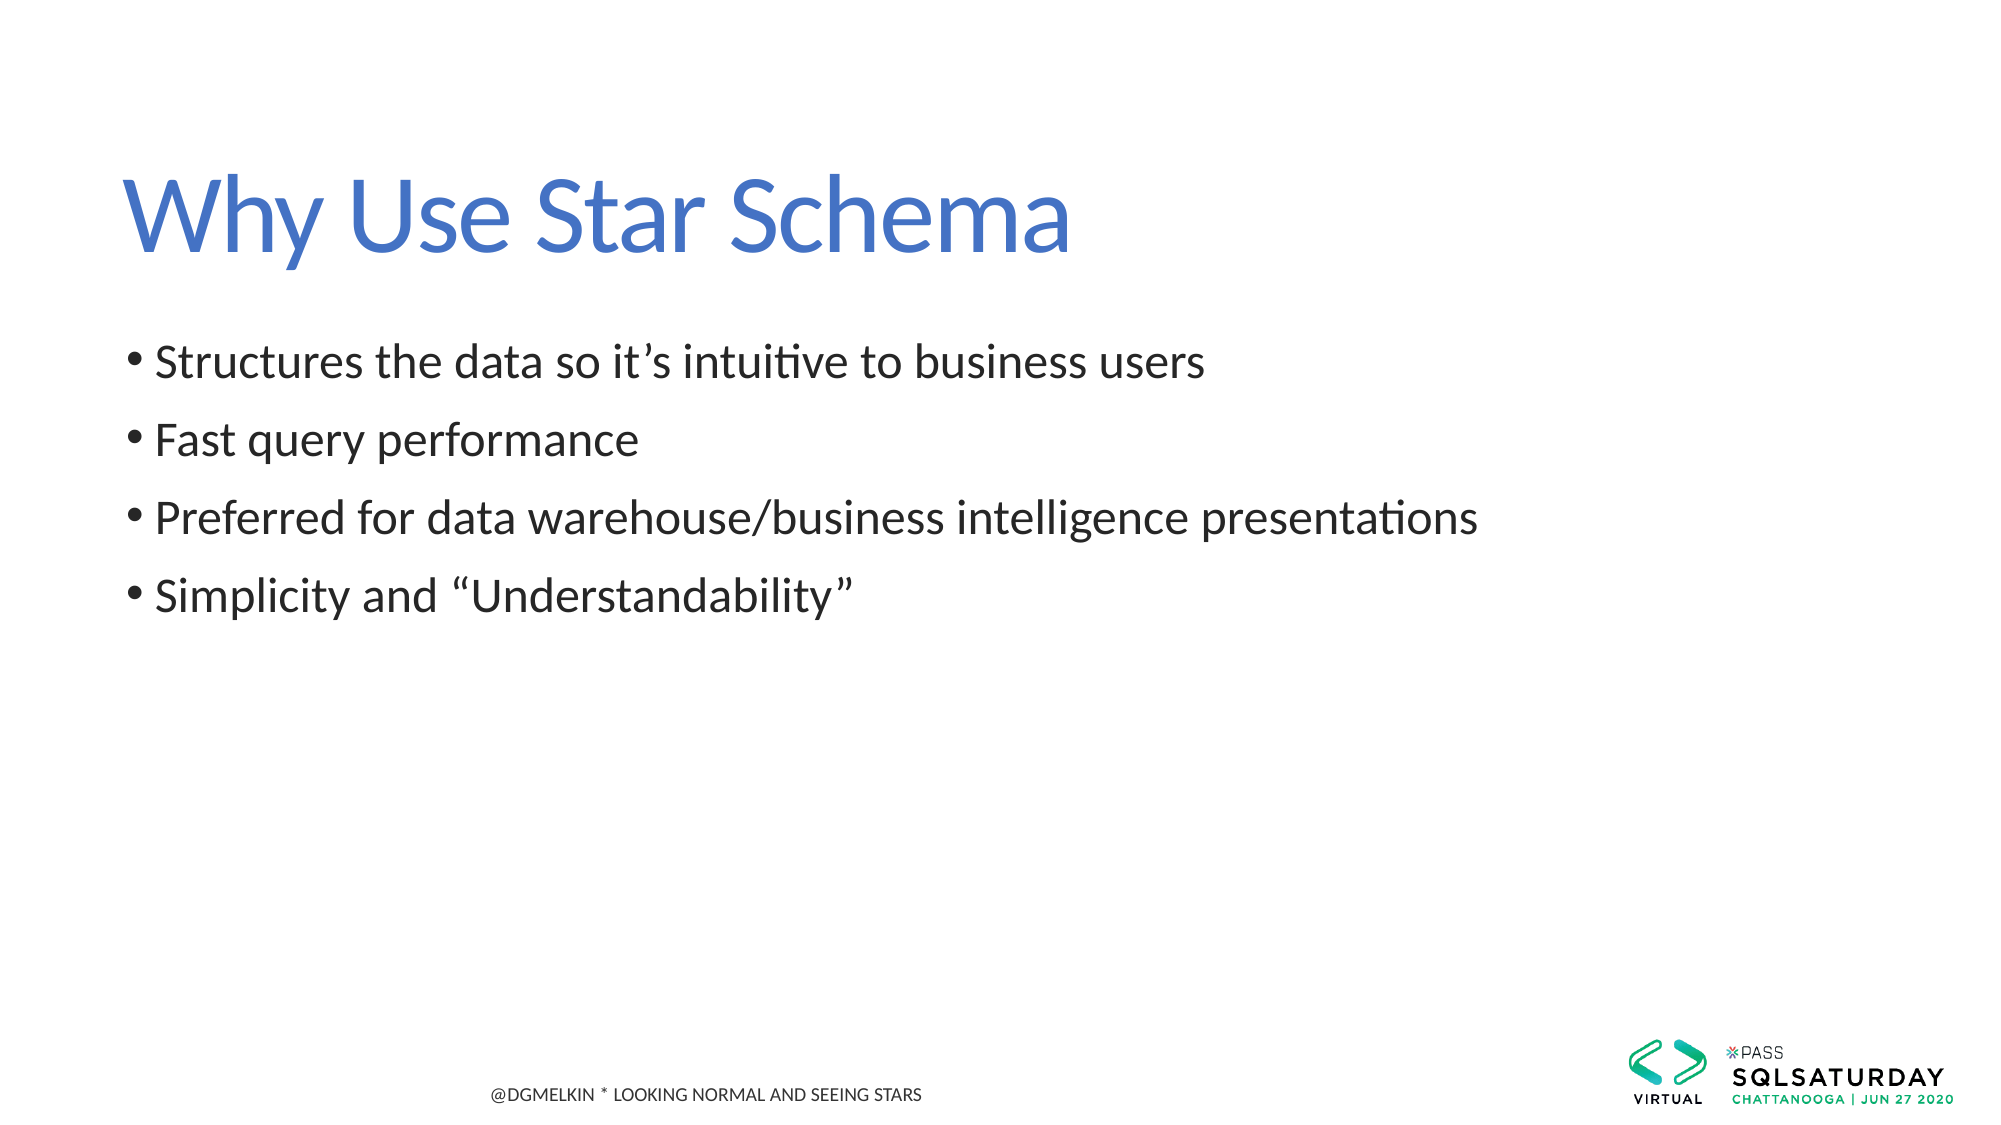

# Why Use Star Schema
 Structures the data so it’s intuitive to business users
 Fast query performance
 Preferred for data warehouse/business intelligence presentations
 Simplicity and “Understandability”
@dgmelkin * Looking Normal and Seeing Stars